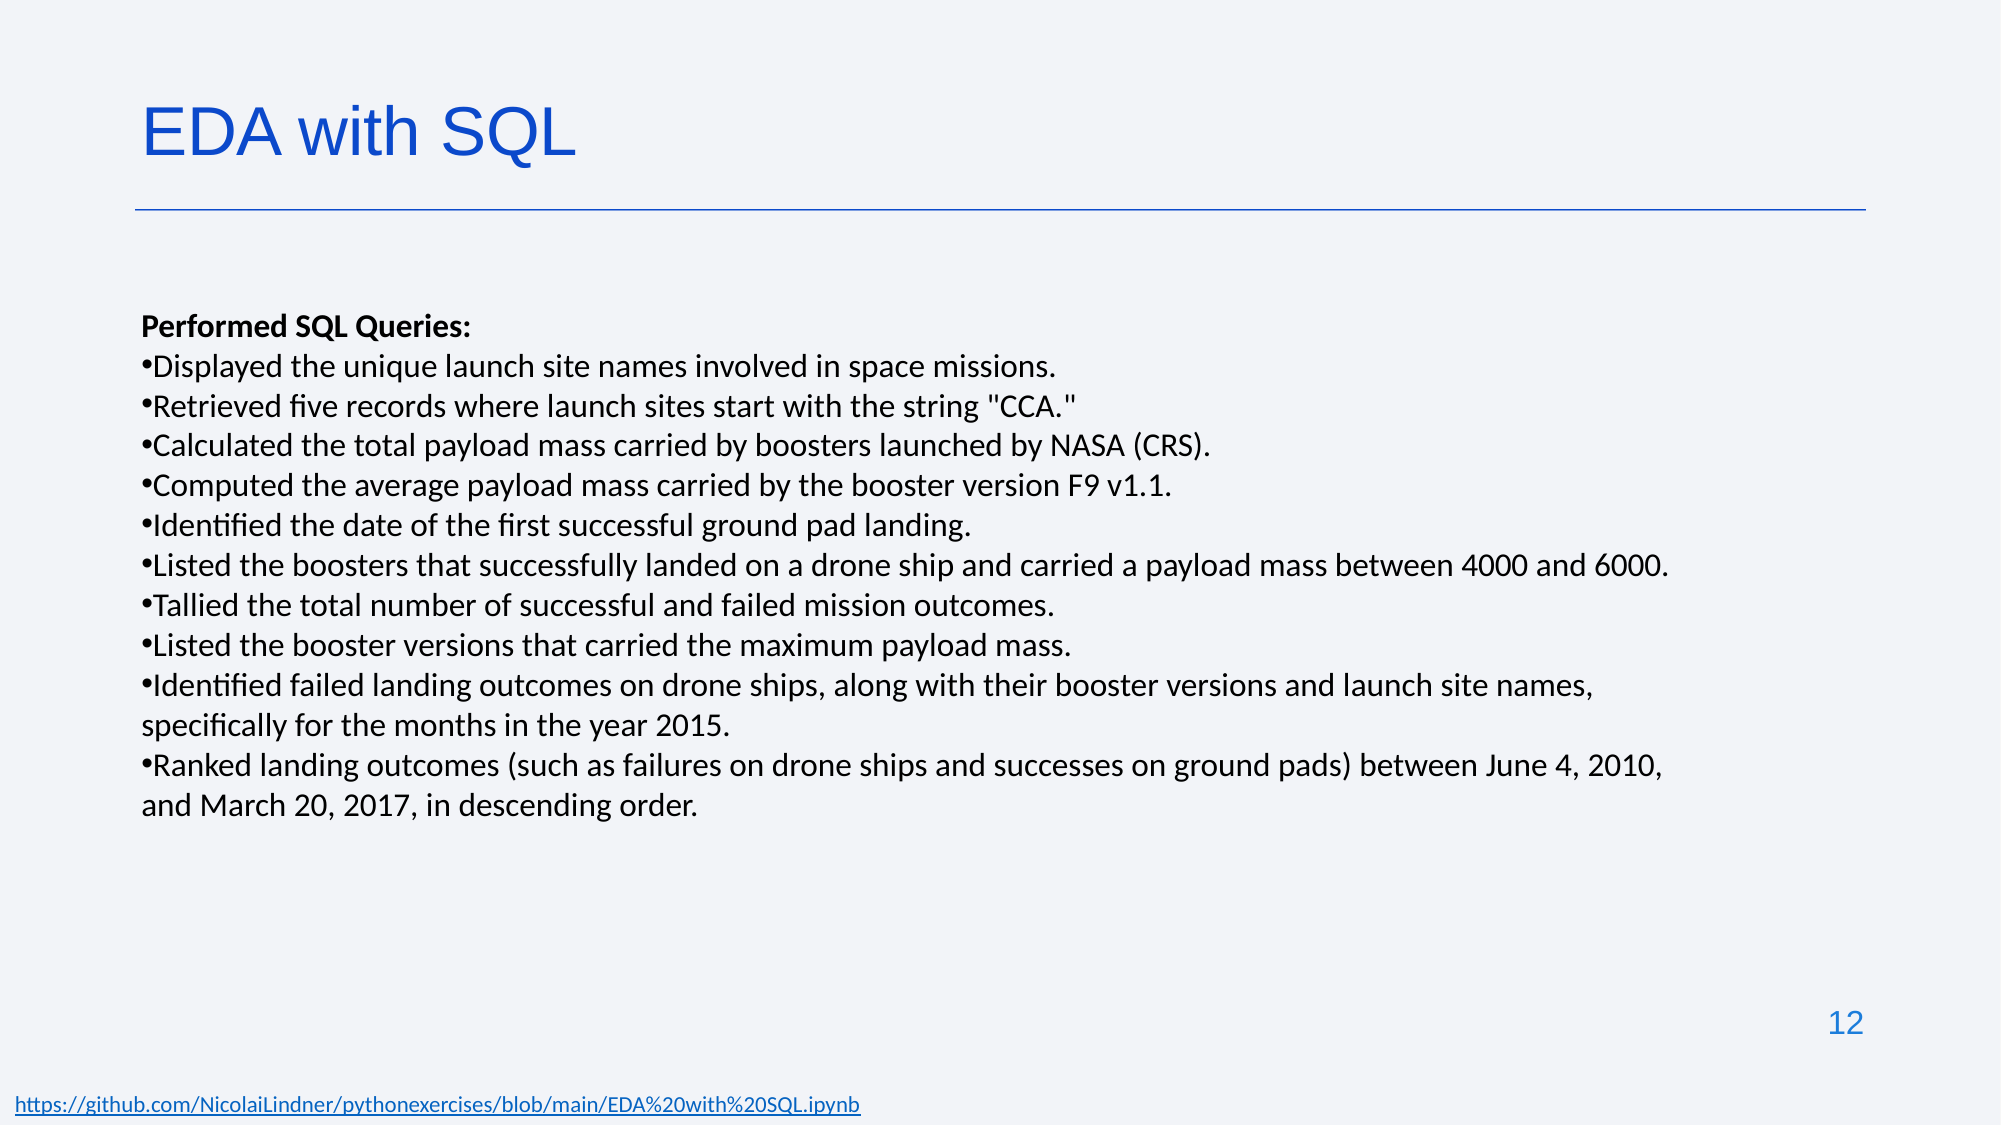

EDA with SQL
Performed SQL Queries:
Displayed the unique launch site names involved in space missions.
Retrieved five records where launch sites start with the string "CCA."
Calculated the total payload mass carried by boosters launched by NASA (CRS).
Computed the average payload mass carried by the booster version F9 v1.1.
Identified the date of the first successful ground pad landing.
Listed the boosters that successfully landed on a drone ship and carried a payload mass between 4000 and 6000.
Tallied the total number of successful and failed mission outcomes.
Listed the booster versions that carried the maximum payload mass.
Identified failed landing outcomes on drone ships, along with their booster versions and launch site names, specifically for the months in the year 2015.
Ranked landing outcomes (such as failures on drone ships and successes on ground pads) between June 4, 2010, and March 20, 2017, in descending order.

12
https://github.com/NicolaiLindner/pythonexercises/blob/main/EDA%20with%20SQL.ipynb